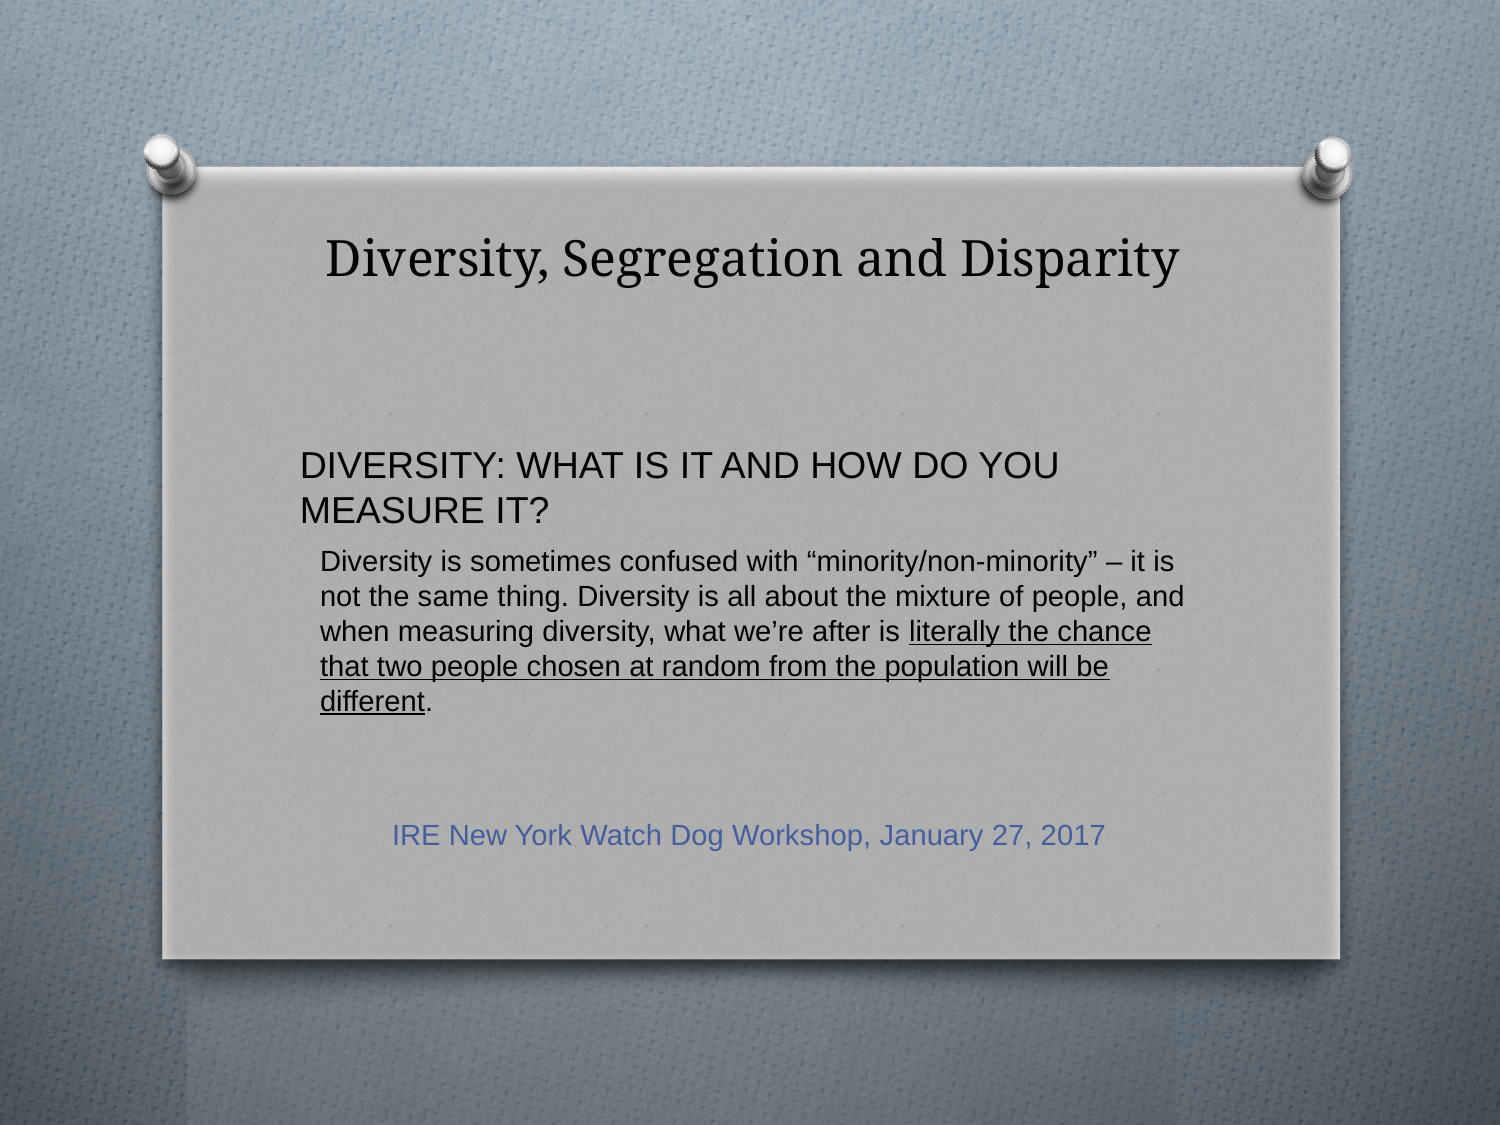

# Diversity, Segregation and Disparity
DIVERSITY: WHAT IS IT AND HOW DO YOU MEASURE IT?
Diversity is sometimes confused with “minority/non-minority” – it is not the same thing. Diversity is all about the mixture of people, and when measuring diversity, what we’re after is literally the chance that two people chosen at random from the population will be different.
IRE New York Watch Dog Workshop, January 27, 2017